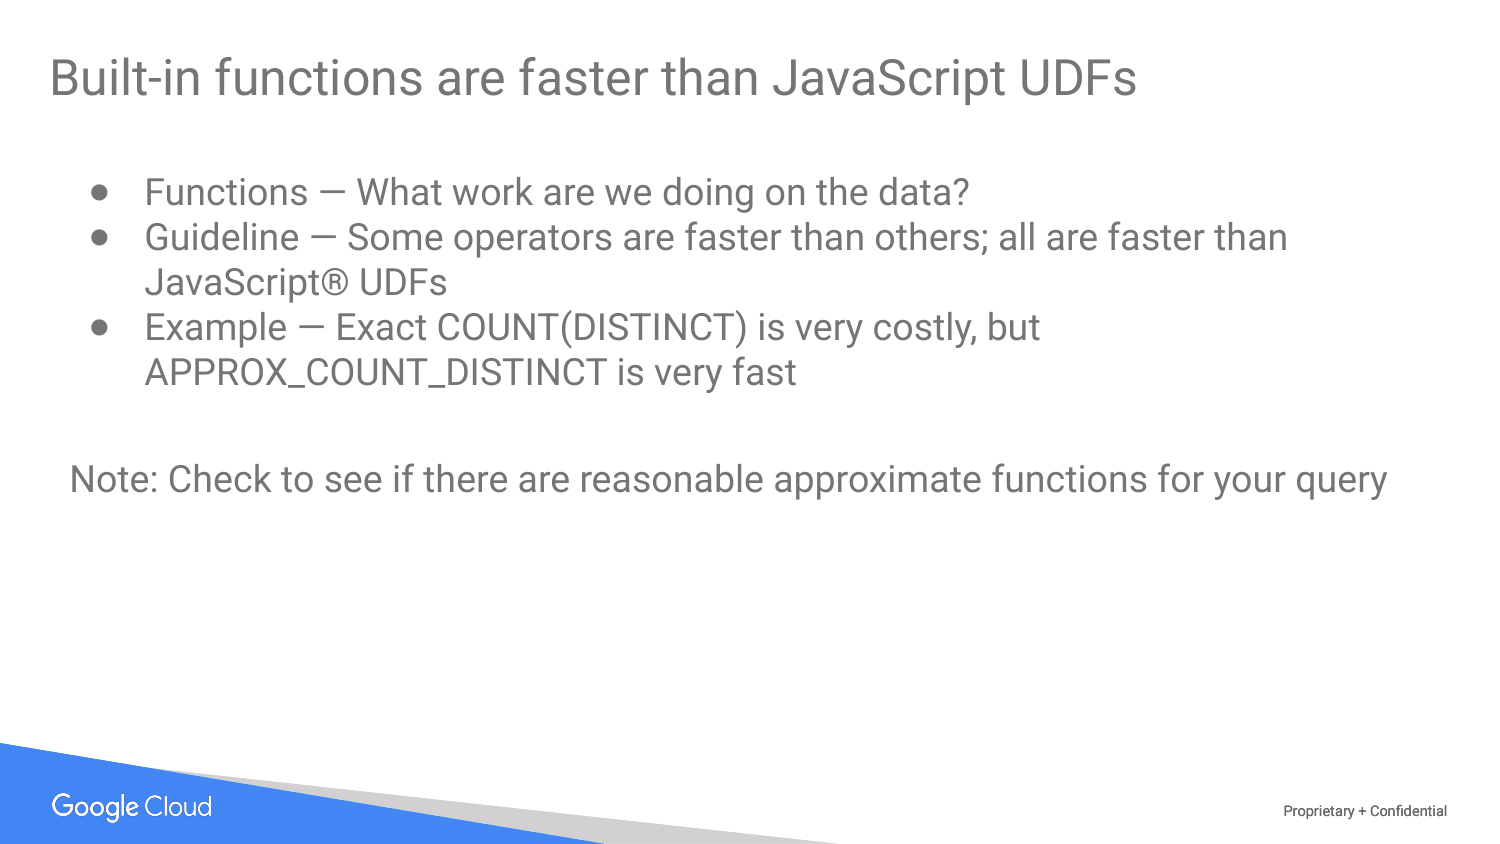

# Built-in functions are faster than JavaScript UDFs
Functions — What work are we doing on the data?
Guideline — Some operators are faster than others; all are faster than JavaScript® UDFs
Example — Exact COUNT(DISTINCT) is very costly, but APPROX_COUNT_DISTINCT is very fast

Note: Check to see if there are reasonable approximate functions for your query